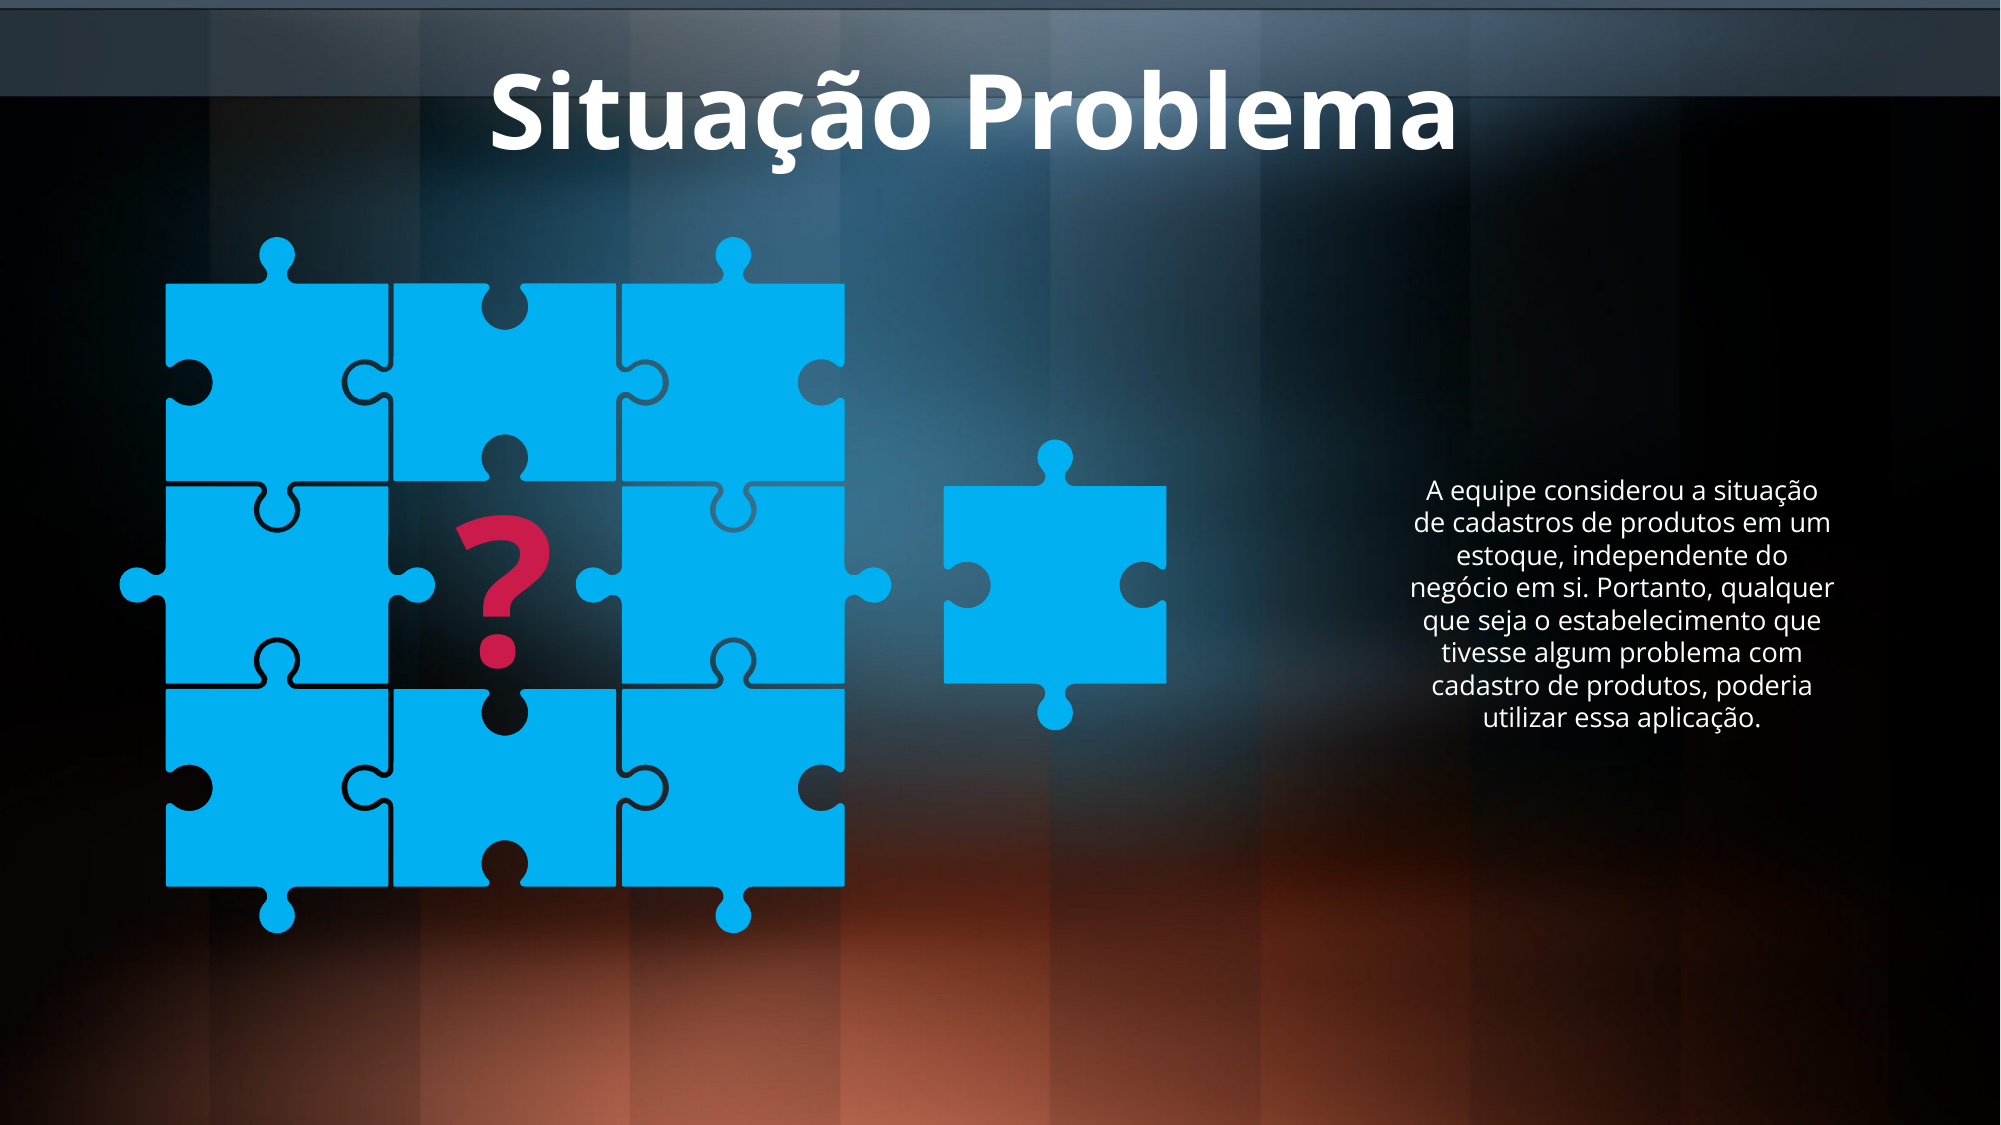

Situação Problema

?
A equipe considerou a situação de cadastros de produtos em um estoque, independente do negócio em si. Portanto, qualquer que seja o estabelecimento que tivesse algum problema com cadastro de produtos, poderia utilizar essa aplicação.